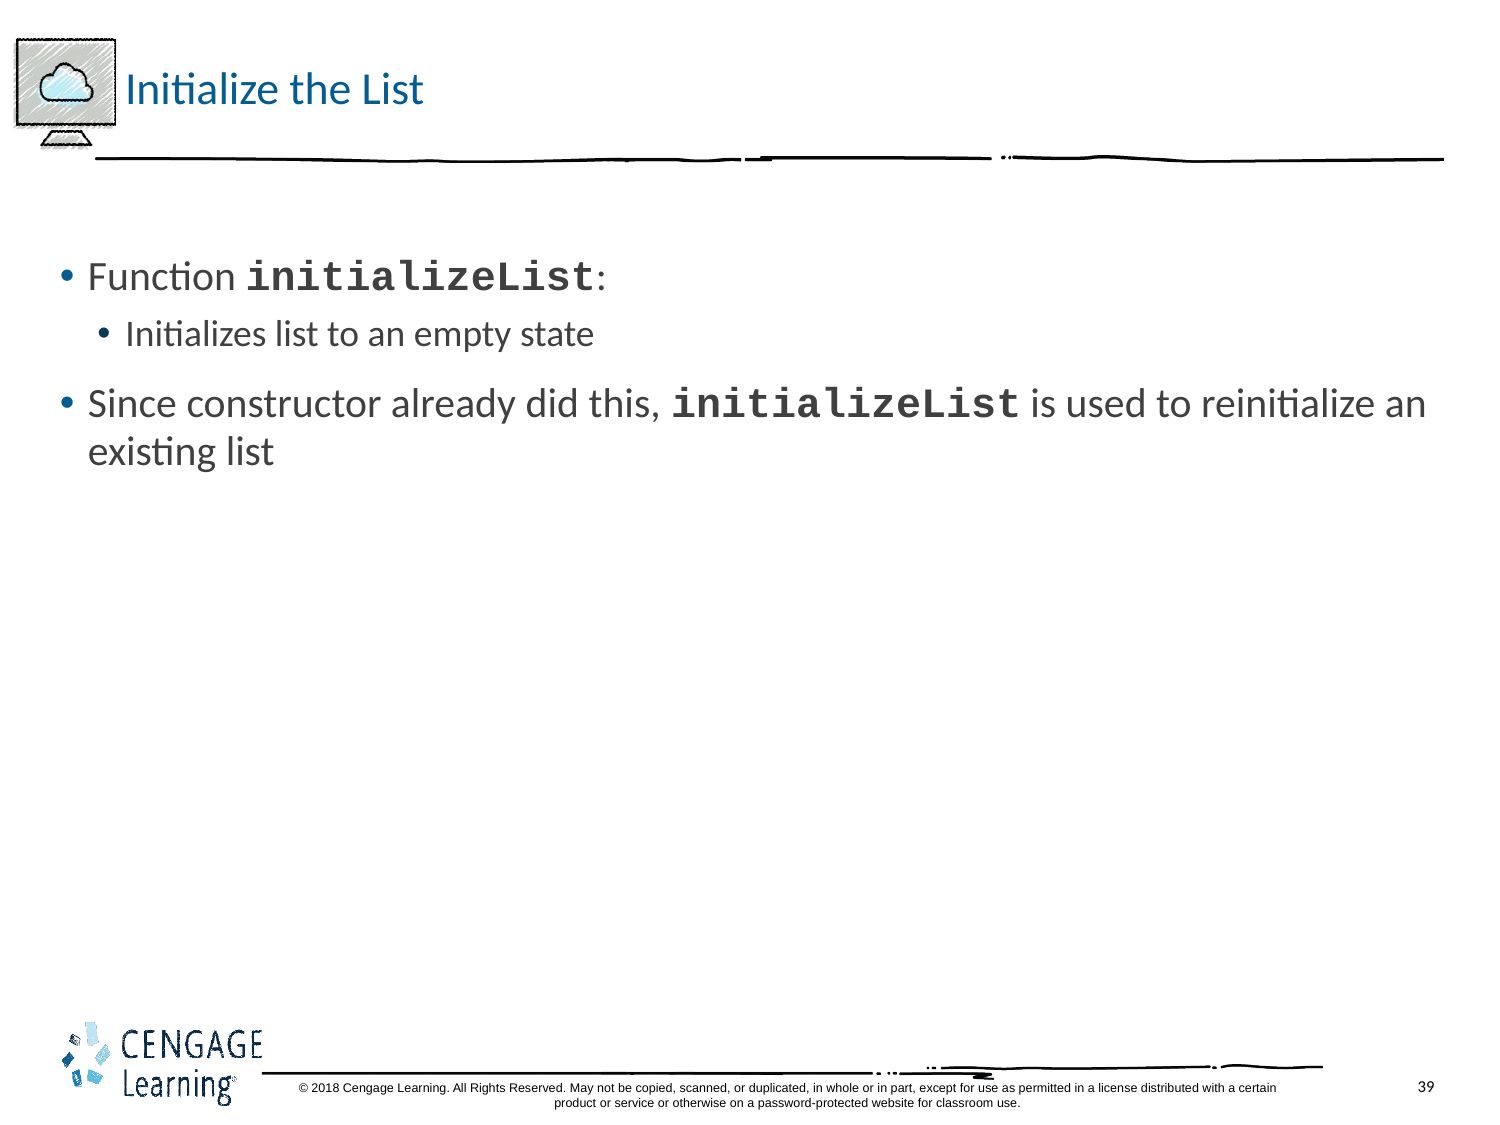

# Initialize the List
Function initializeList:
Initializes list to an empty state
Since constructor already did this, initializeList is used to reinitialize an existing list